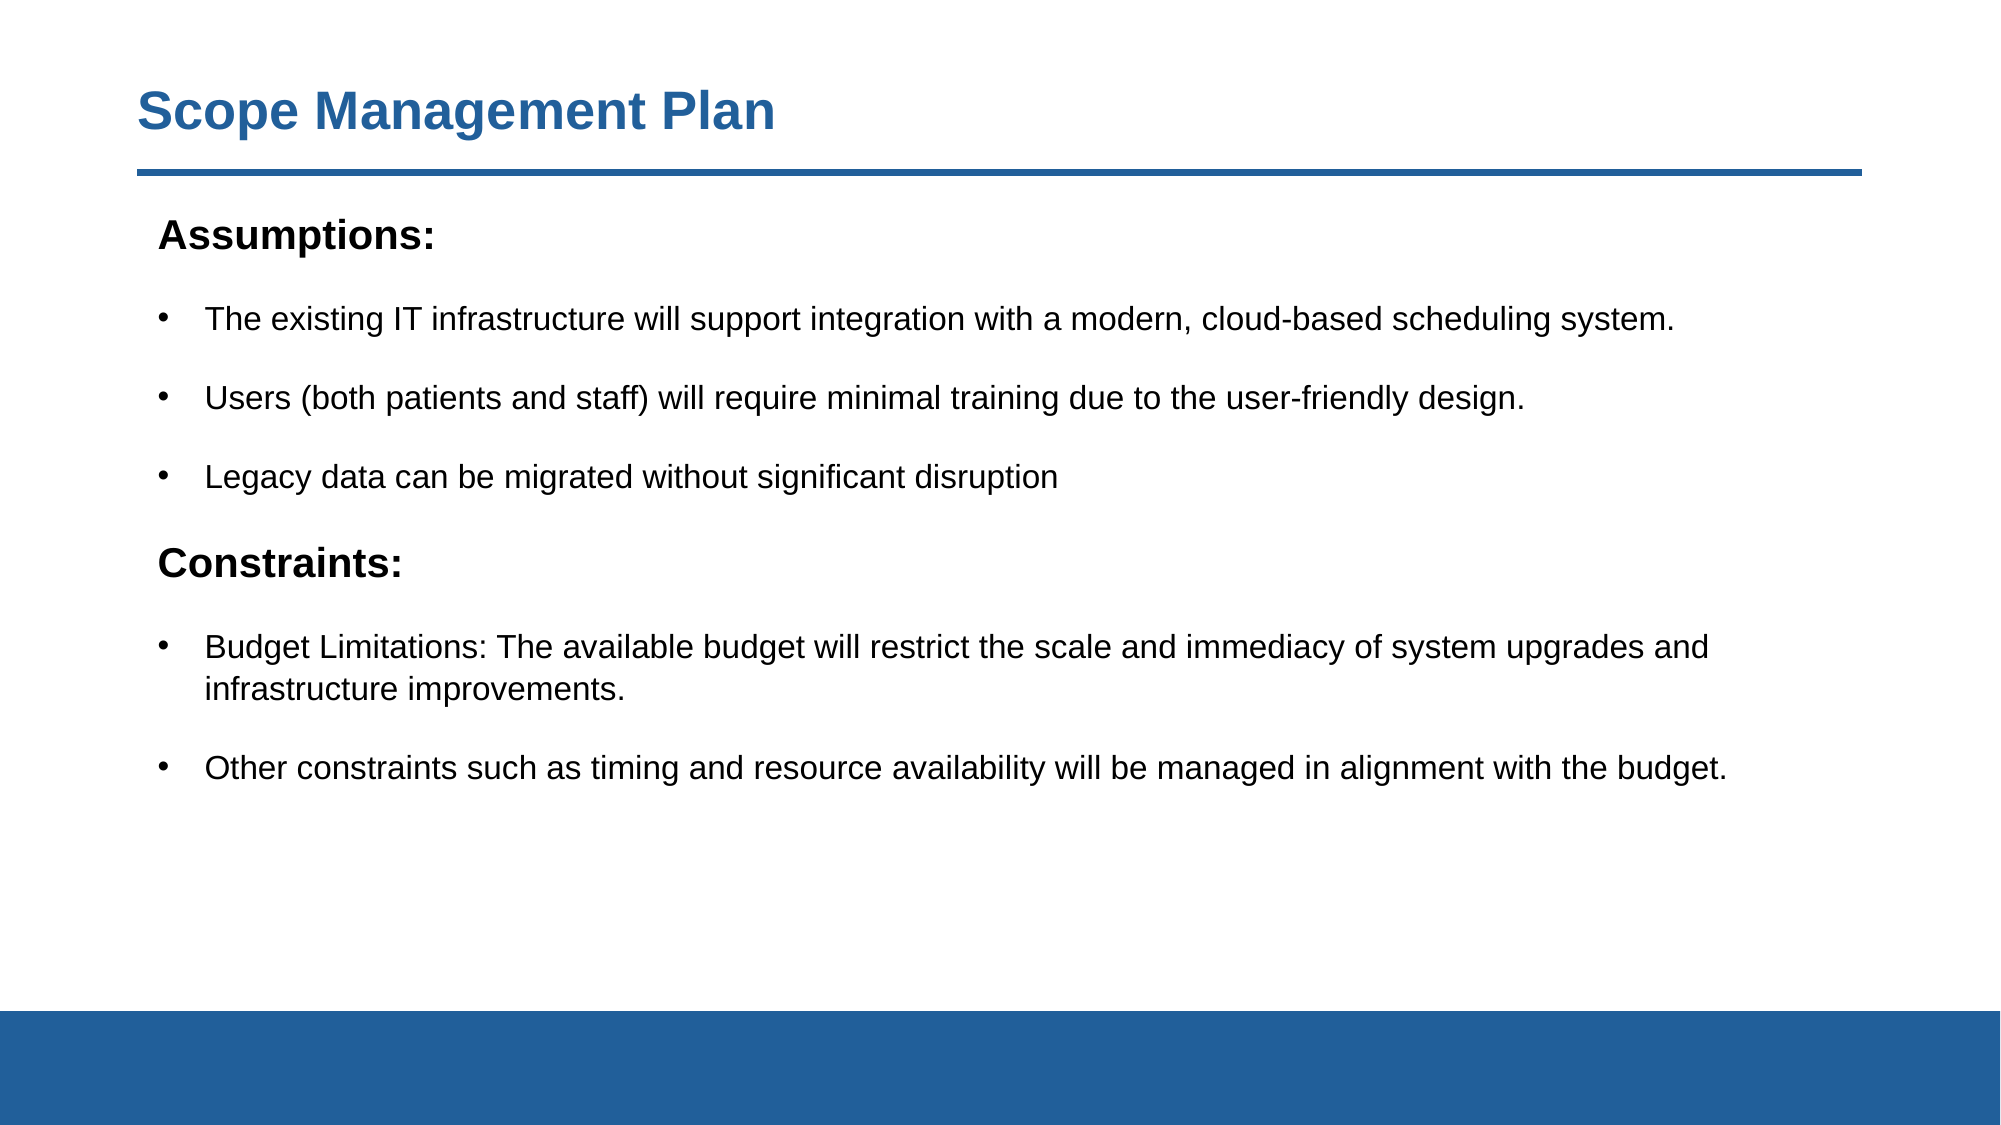

# Scope Management Plan
Assumptions:
The existing IT infrastructure will support integration with a modern, cloud-based scheduling system.
Users (both patients and staff) will require minimal training due to the user-friendly design.
Legacy data can be migrated without significant disruption
Constraints:
Budget Limitations: The available budget will restrict the scale and immediacy of system upgrades and infrastructure improvements.
Other constraints such as timing and resource availability will be managed in alignment with the budget.